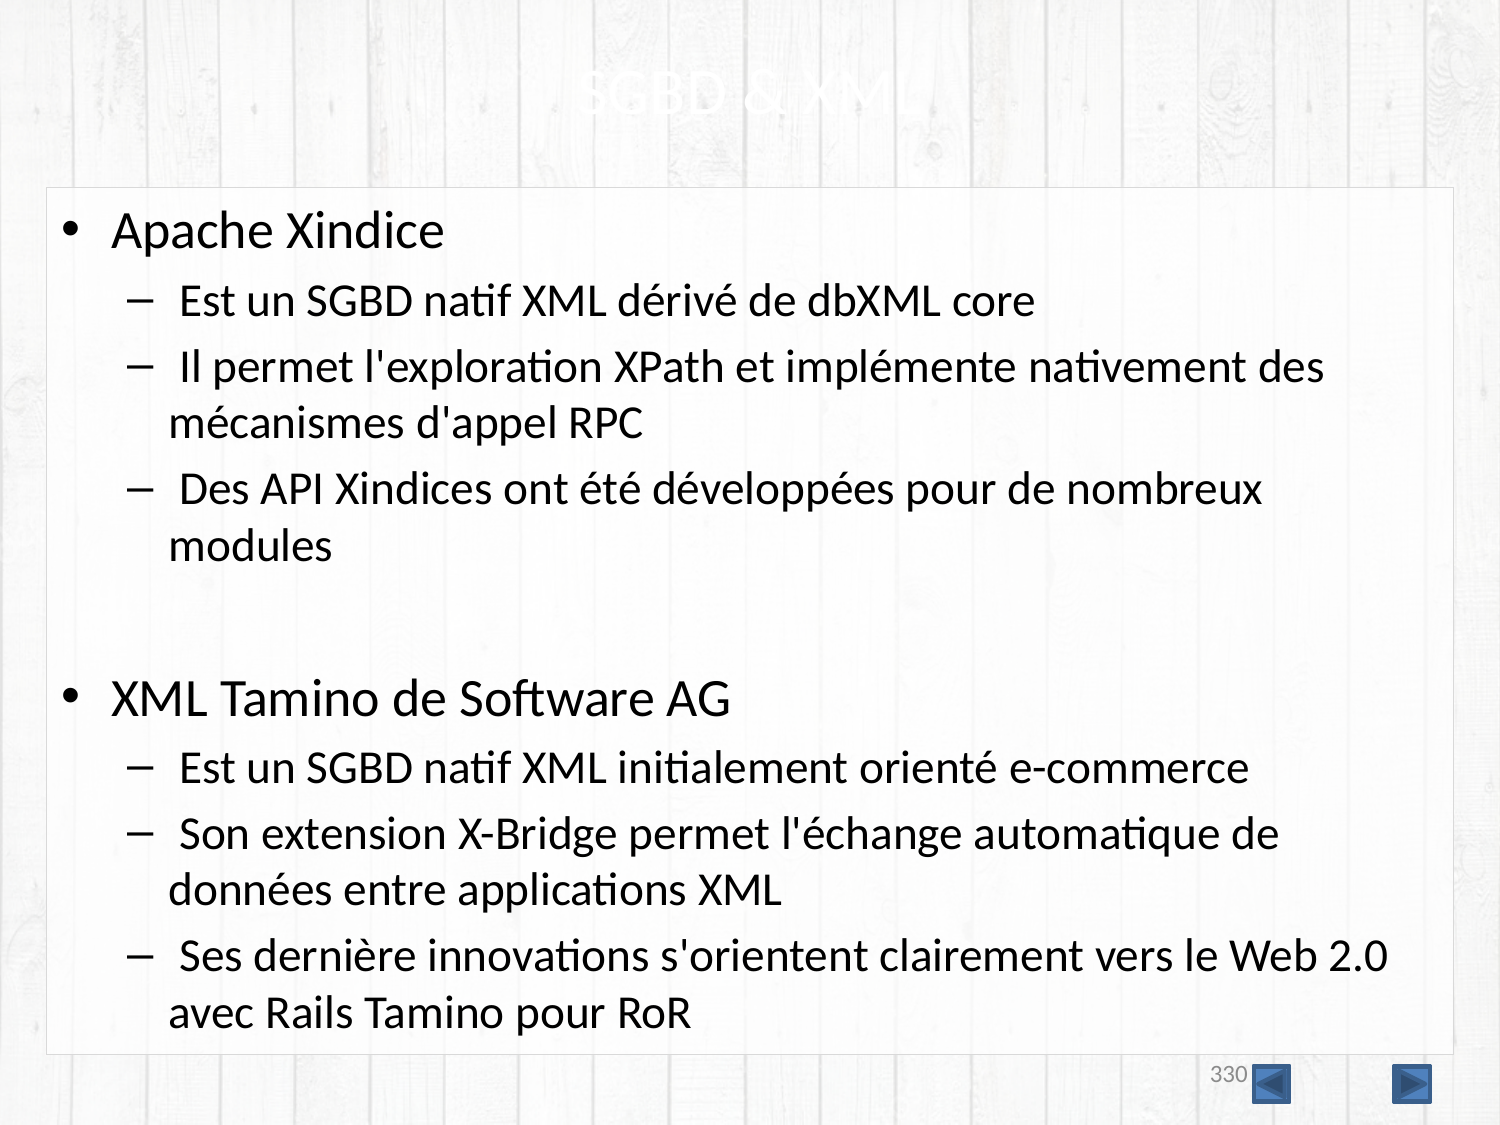

# SGBD & XML
Apache Xindice
 Est un SGBD natif XML dérivé de dbXML core
 Il permet l'exploration XPath et implémente nativement des mécanismes d'appel RPC
 Des API Xindices ont été développées pour de nombreux modules

XML Tamino de Software AG
 Est un SGBD natif XML initialement orienté e-commerce
 Son extension X-Bridge permet l'échange automatique de données entre applications XML
 Ses dernière innovations s'orientent clairement vers le Web 2.0 avec Rails Tamino pour RoR
330